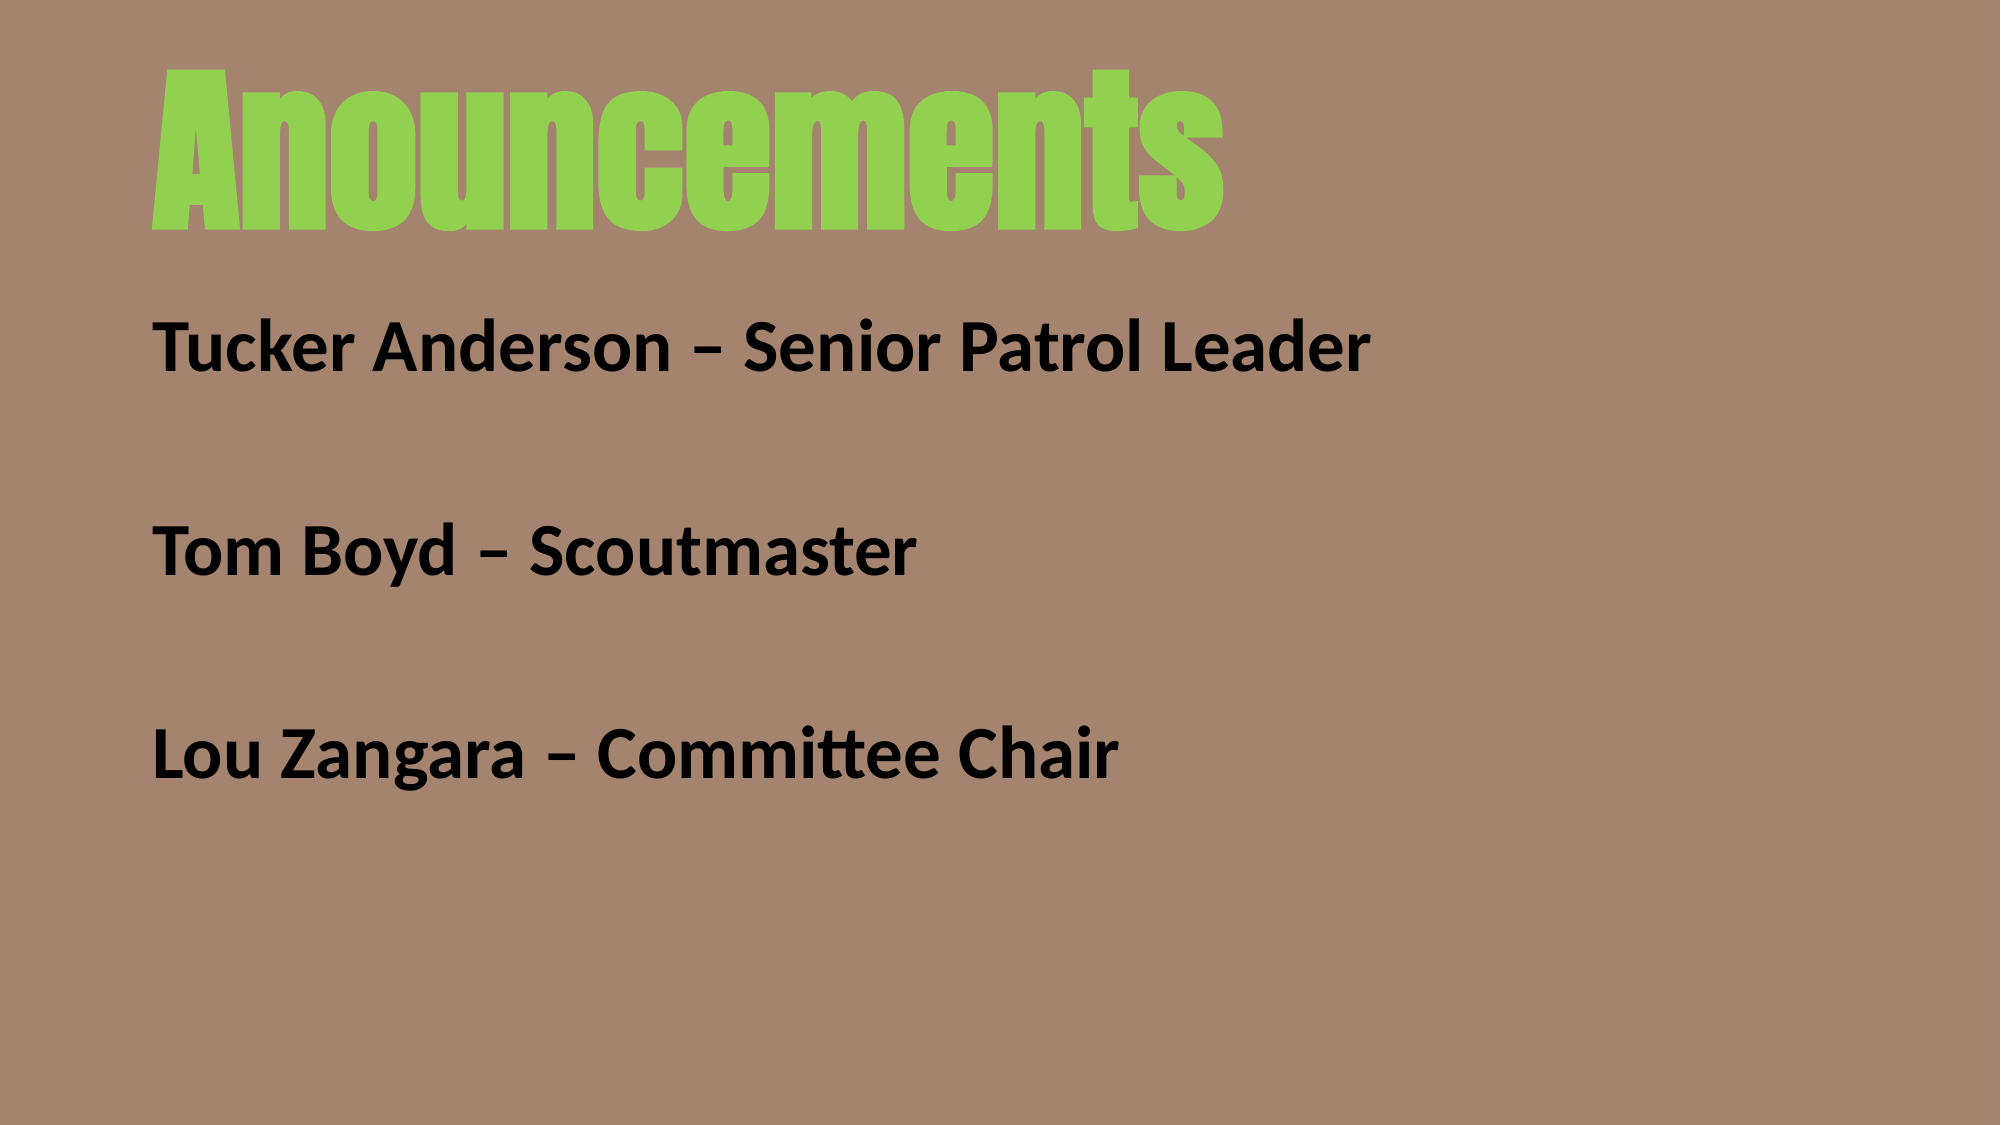

# Anouncements
Tucker Anderson – Senior Patrol Leader

Tom Boyd – Scoutmaster

Lou Zangara – Committee Chair